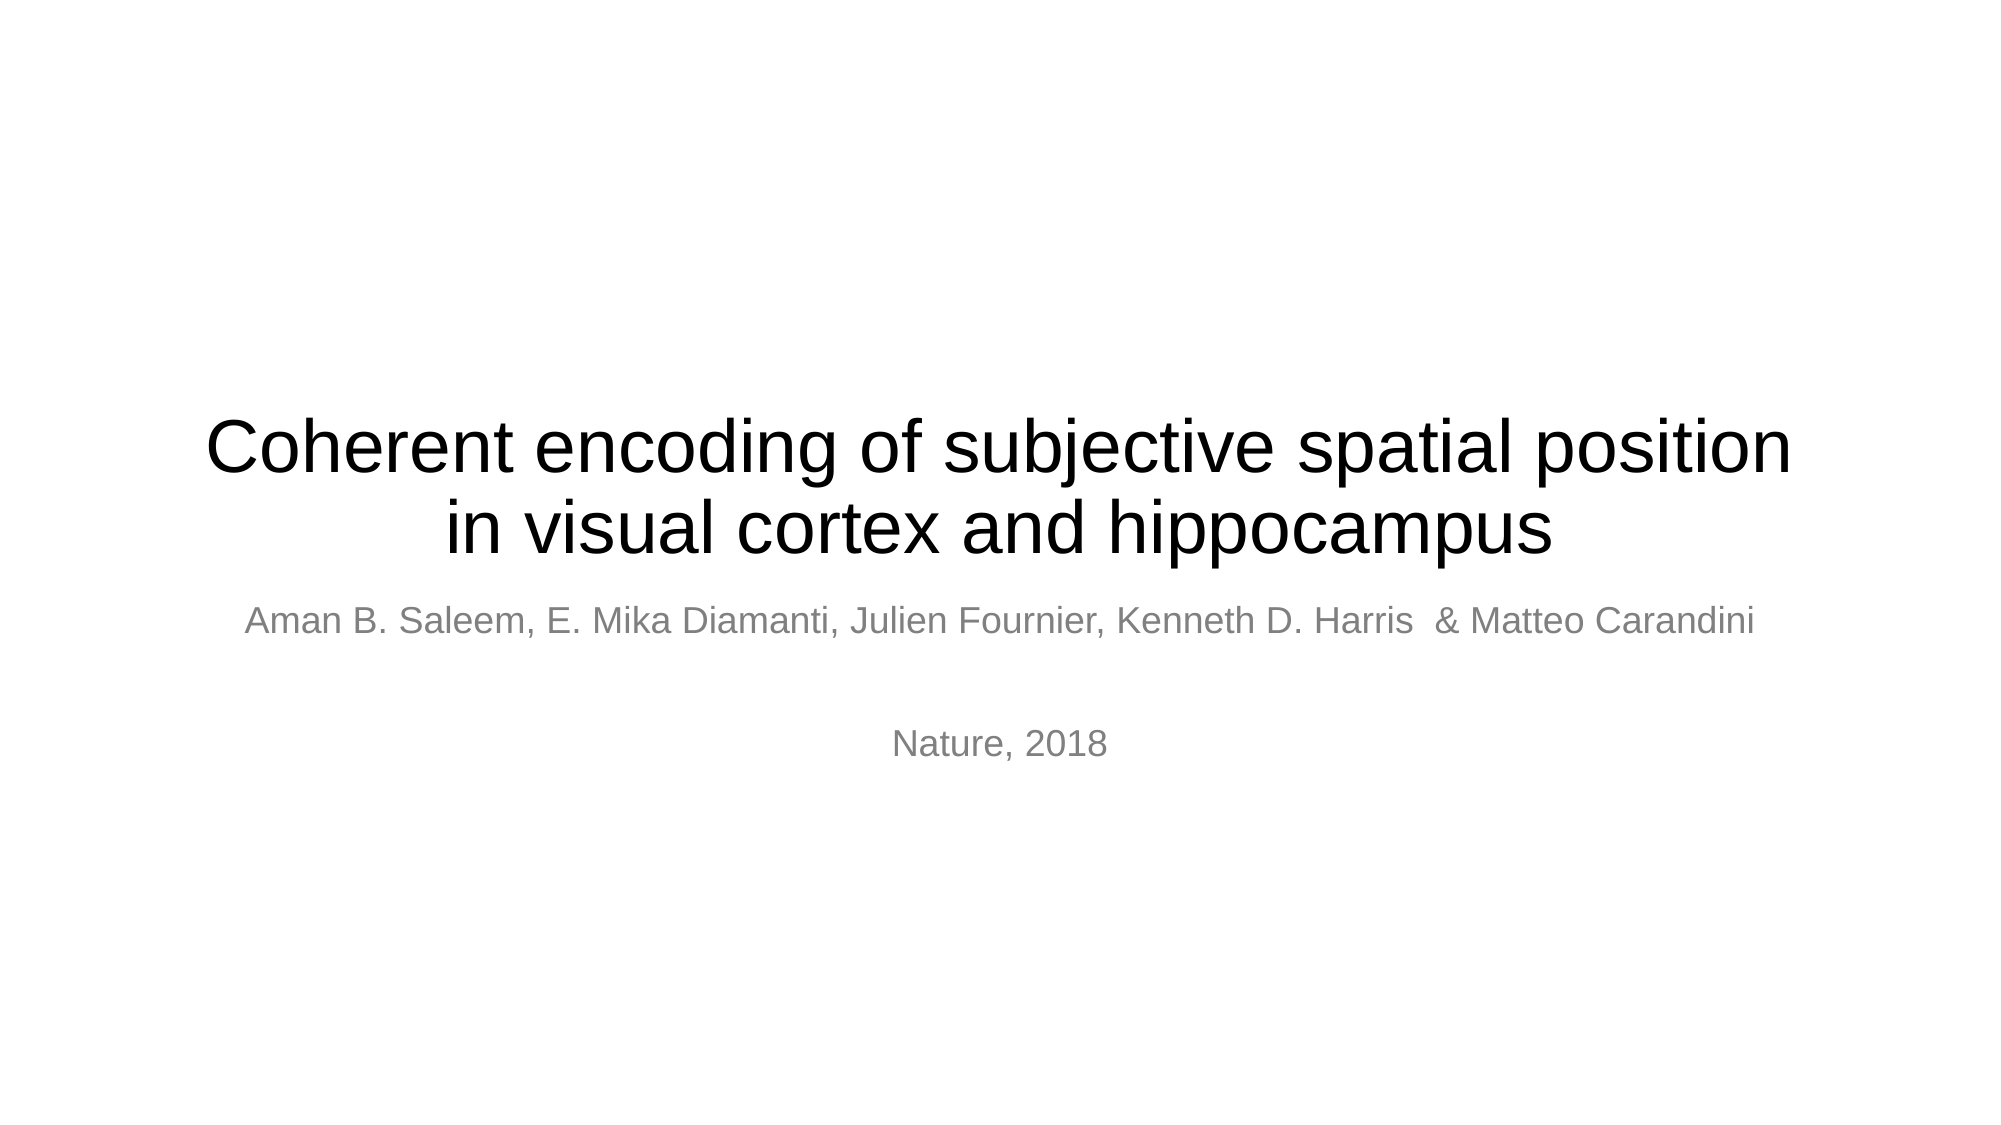

# Coherent encoding of subjective spatial position in visual cortex and hippocampus
Aman B. Saleem, E. Mika Diamanti, Julien Fournier, Kenneth D. Harris  & Matteo Carandini

Nature, 2018